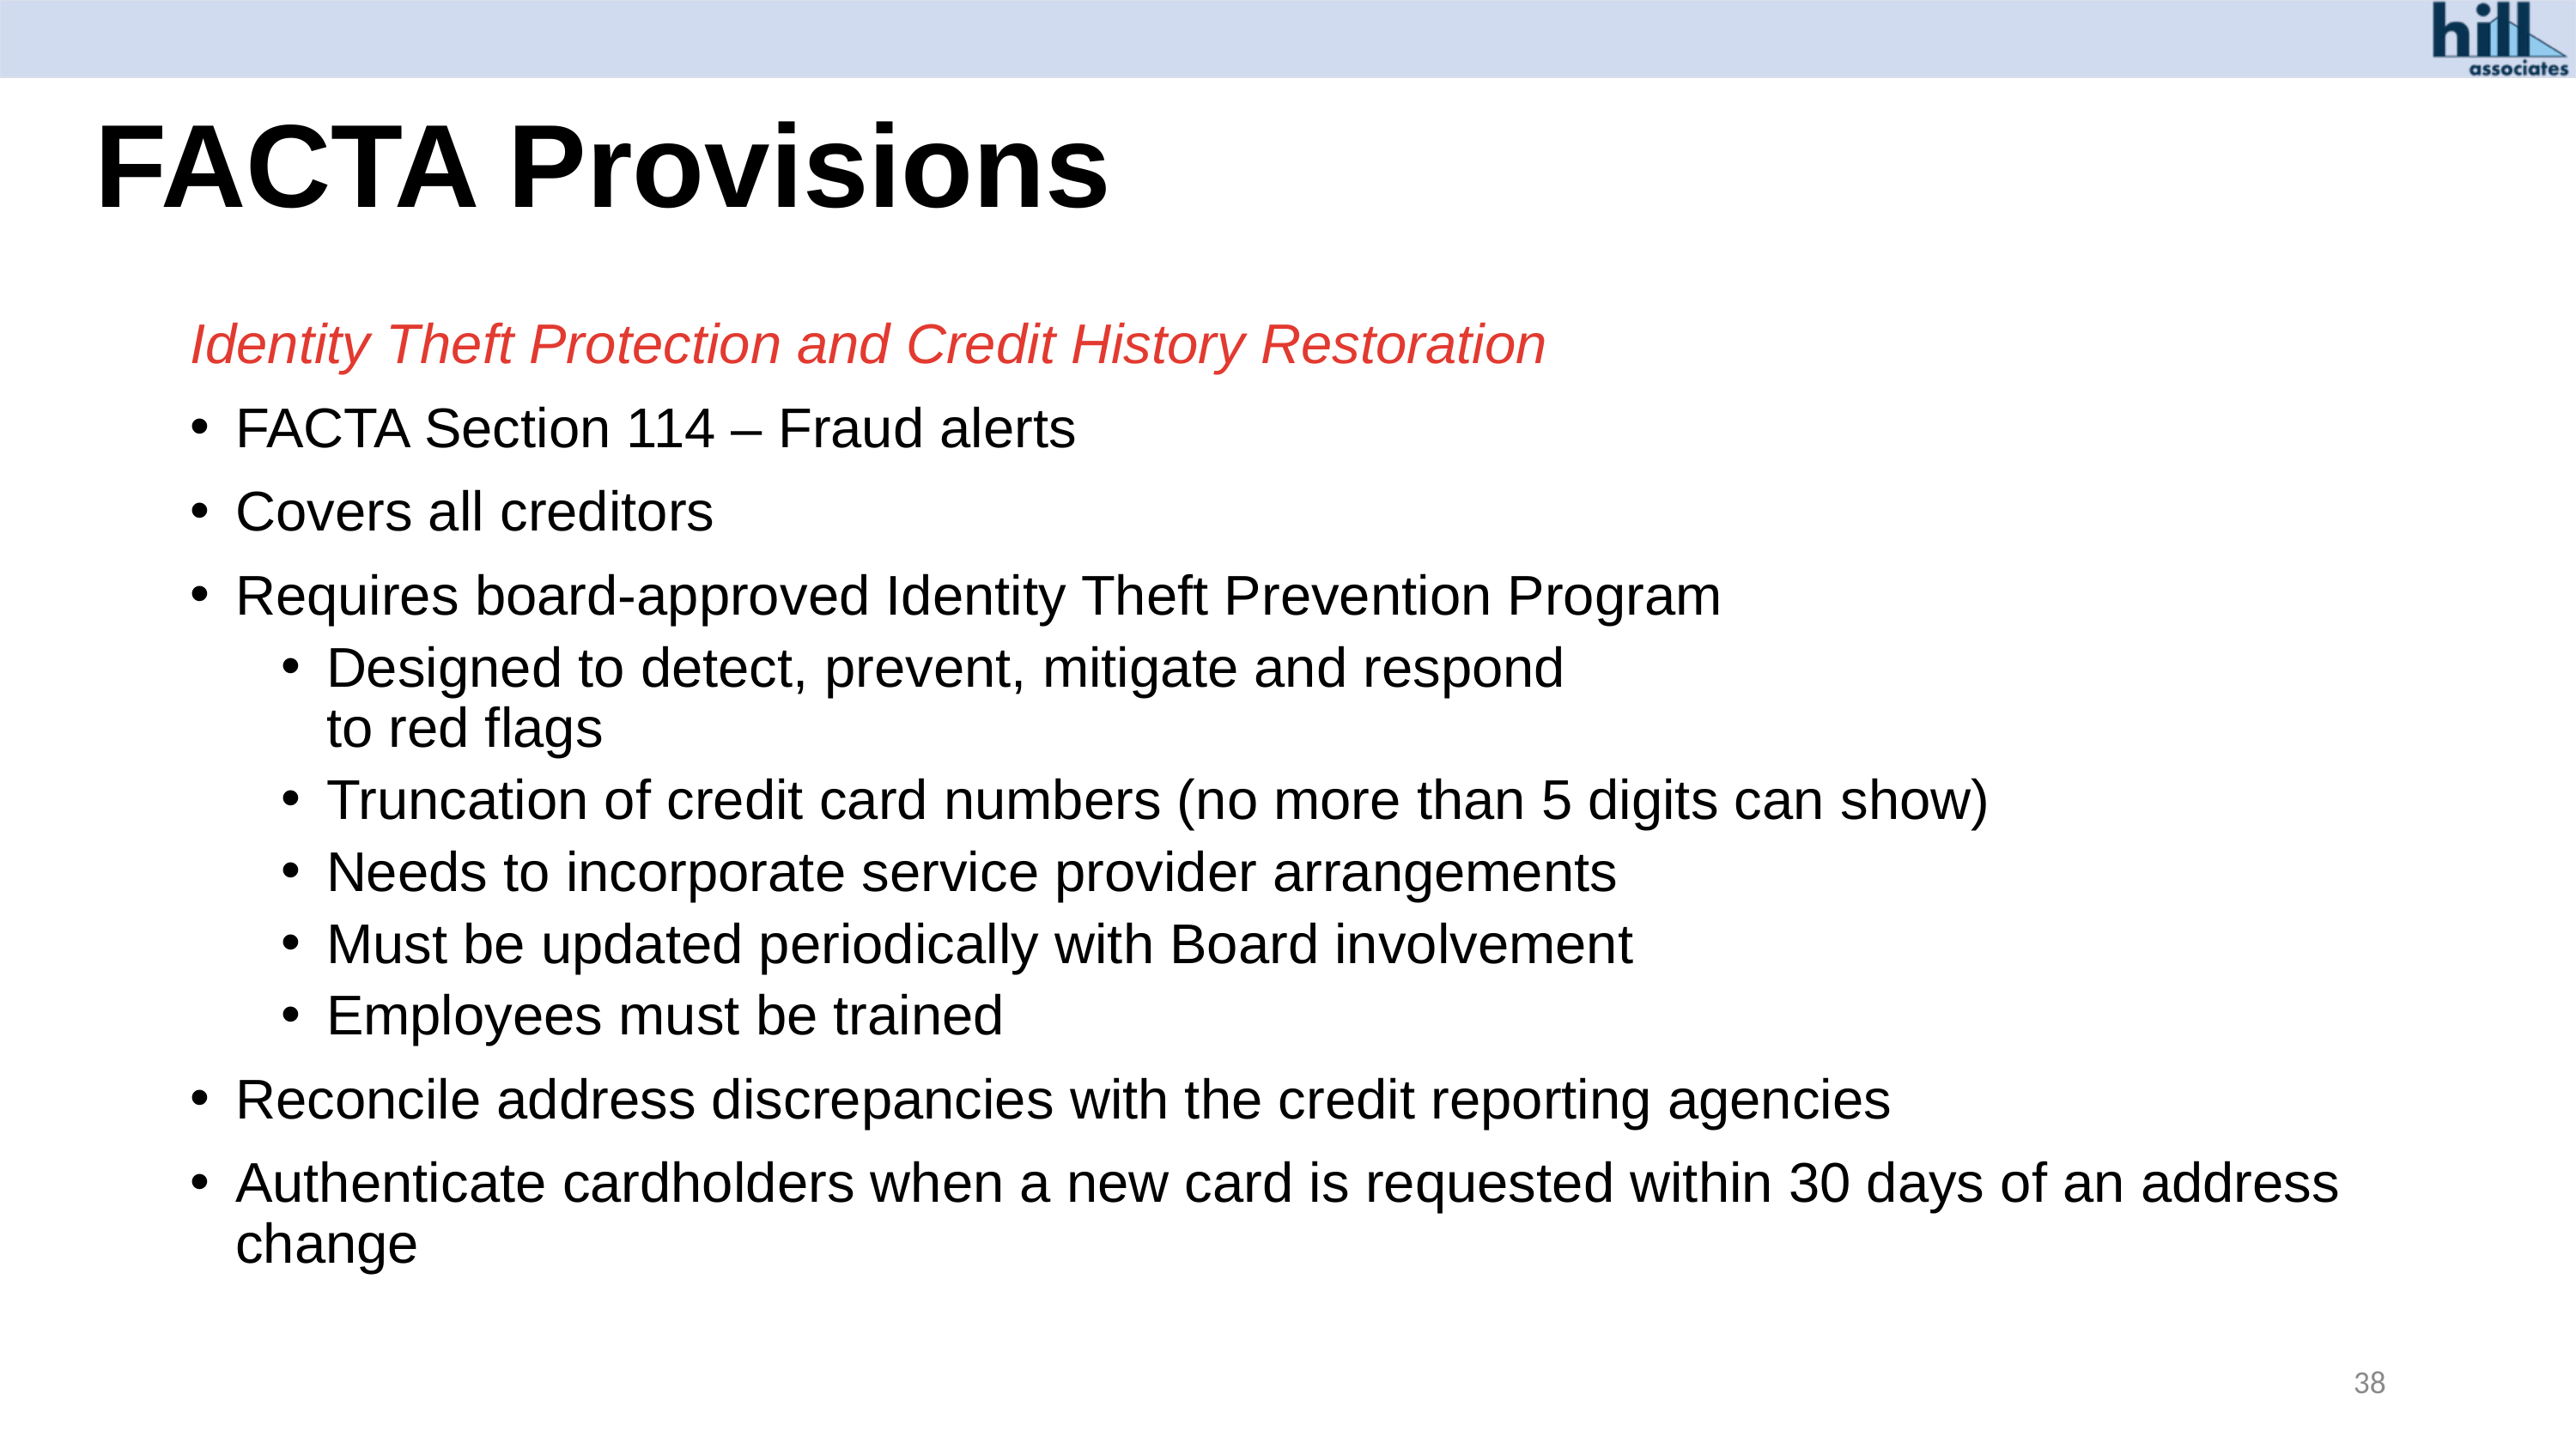

# FACTA Provisions
Identity Theft Protection and Credit History Restoration
FACTA Section 114 – Fraud alerts
Covers all creditors
Requires board-approved Identity Theft Prevention Program
Designed to detect, prevent, mitigate and respond
to red flags
Truncation of credit card numbers (no more than 5 digits can show)
Needs to incorporate service provider arrangements
Must be updated periodically with Board involvement
Employees must be trained
Reconcile address discrepancies with the credit reporting agencies
Authenticate cardholders when a new card is requested within 30 days of an address change

38